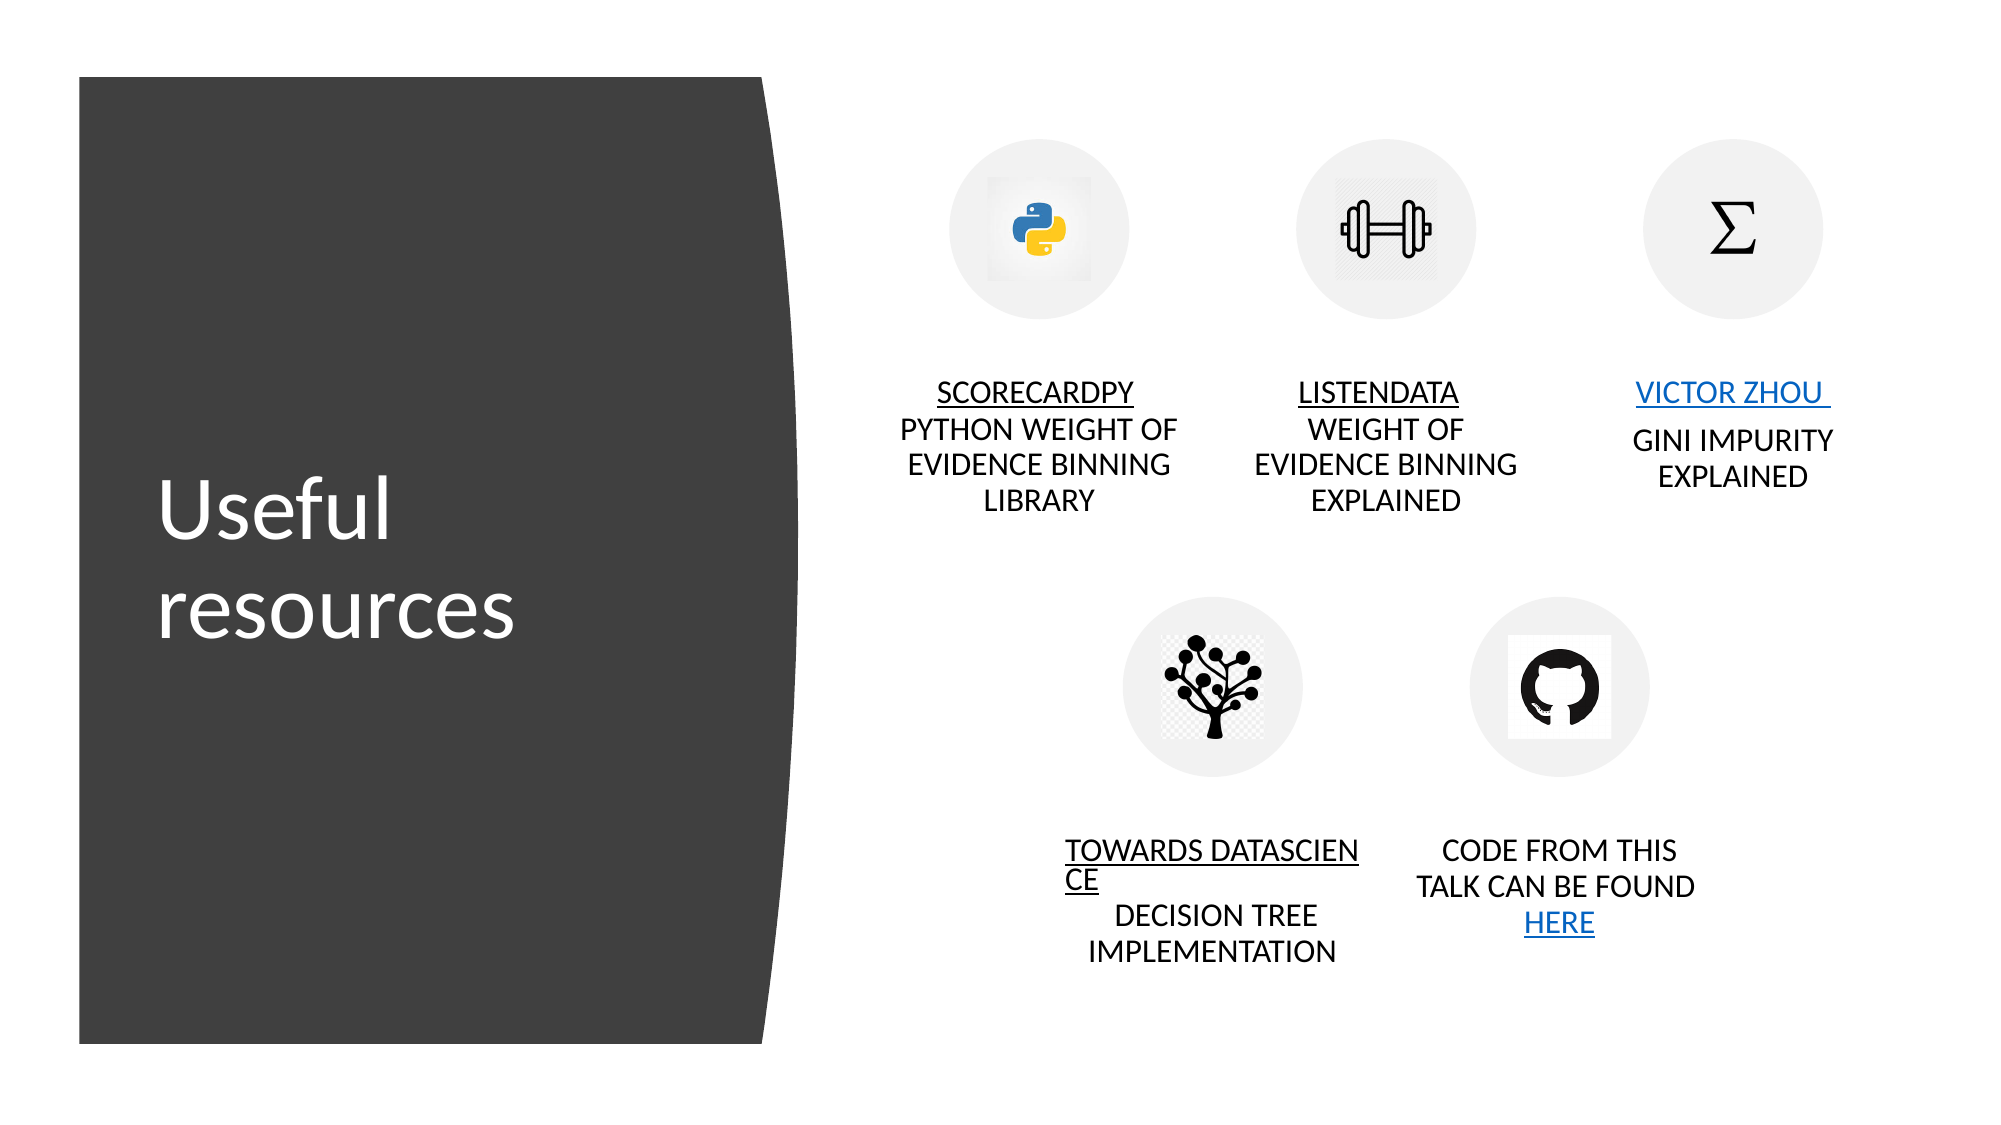

Scorecardpy  Python Weight of Evidence Binning Library
Listendata   Weight of evidence binning explained
Victor Zhou
Gini Impurity explained
Towards datascience Decision tree implementation
Code from this talk can be found here

# Useful resources